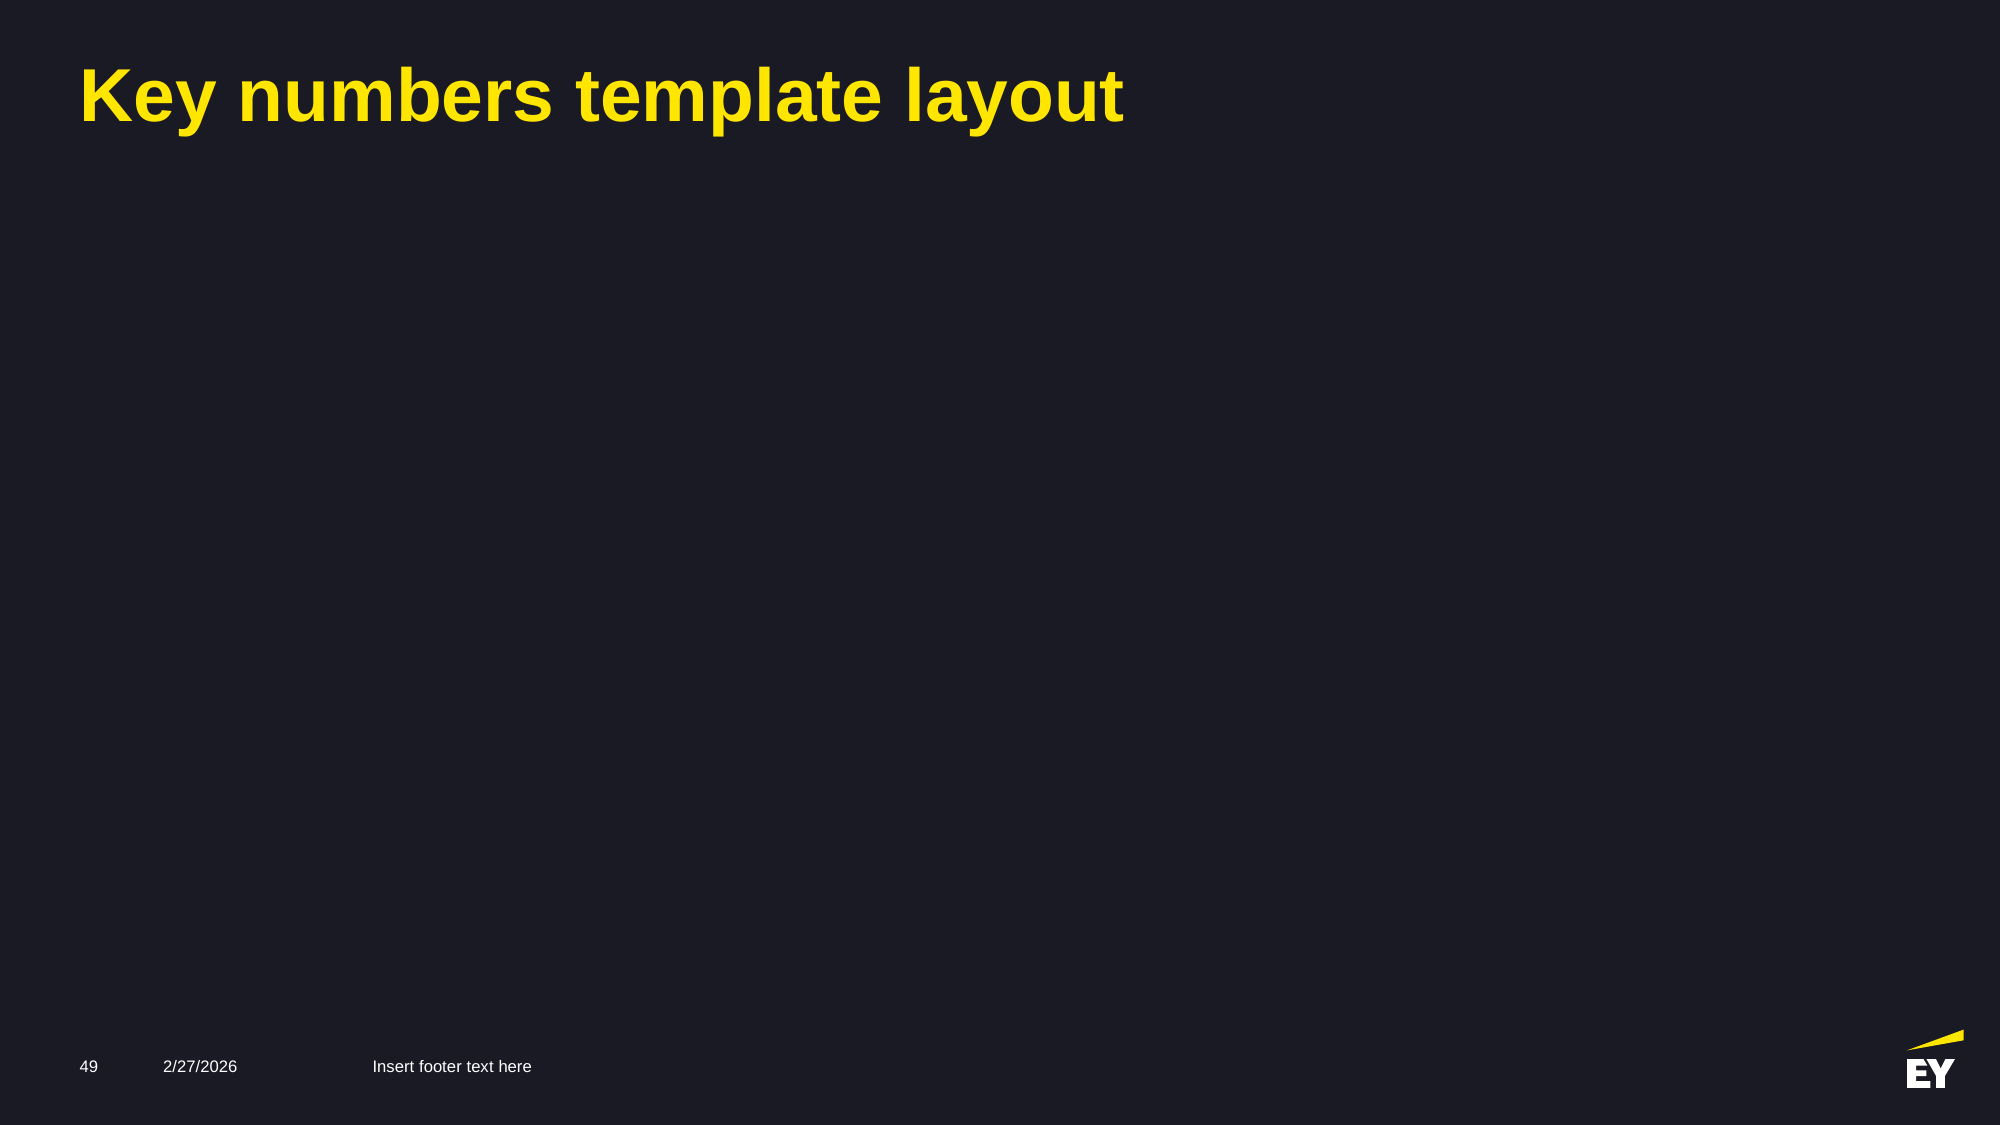

# Key numbers template layout

49
2/27/2026
Insert footer text here